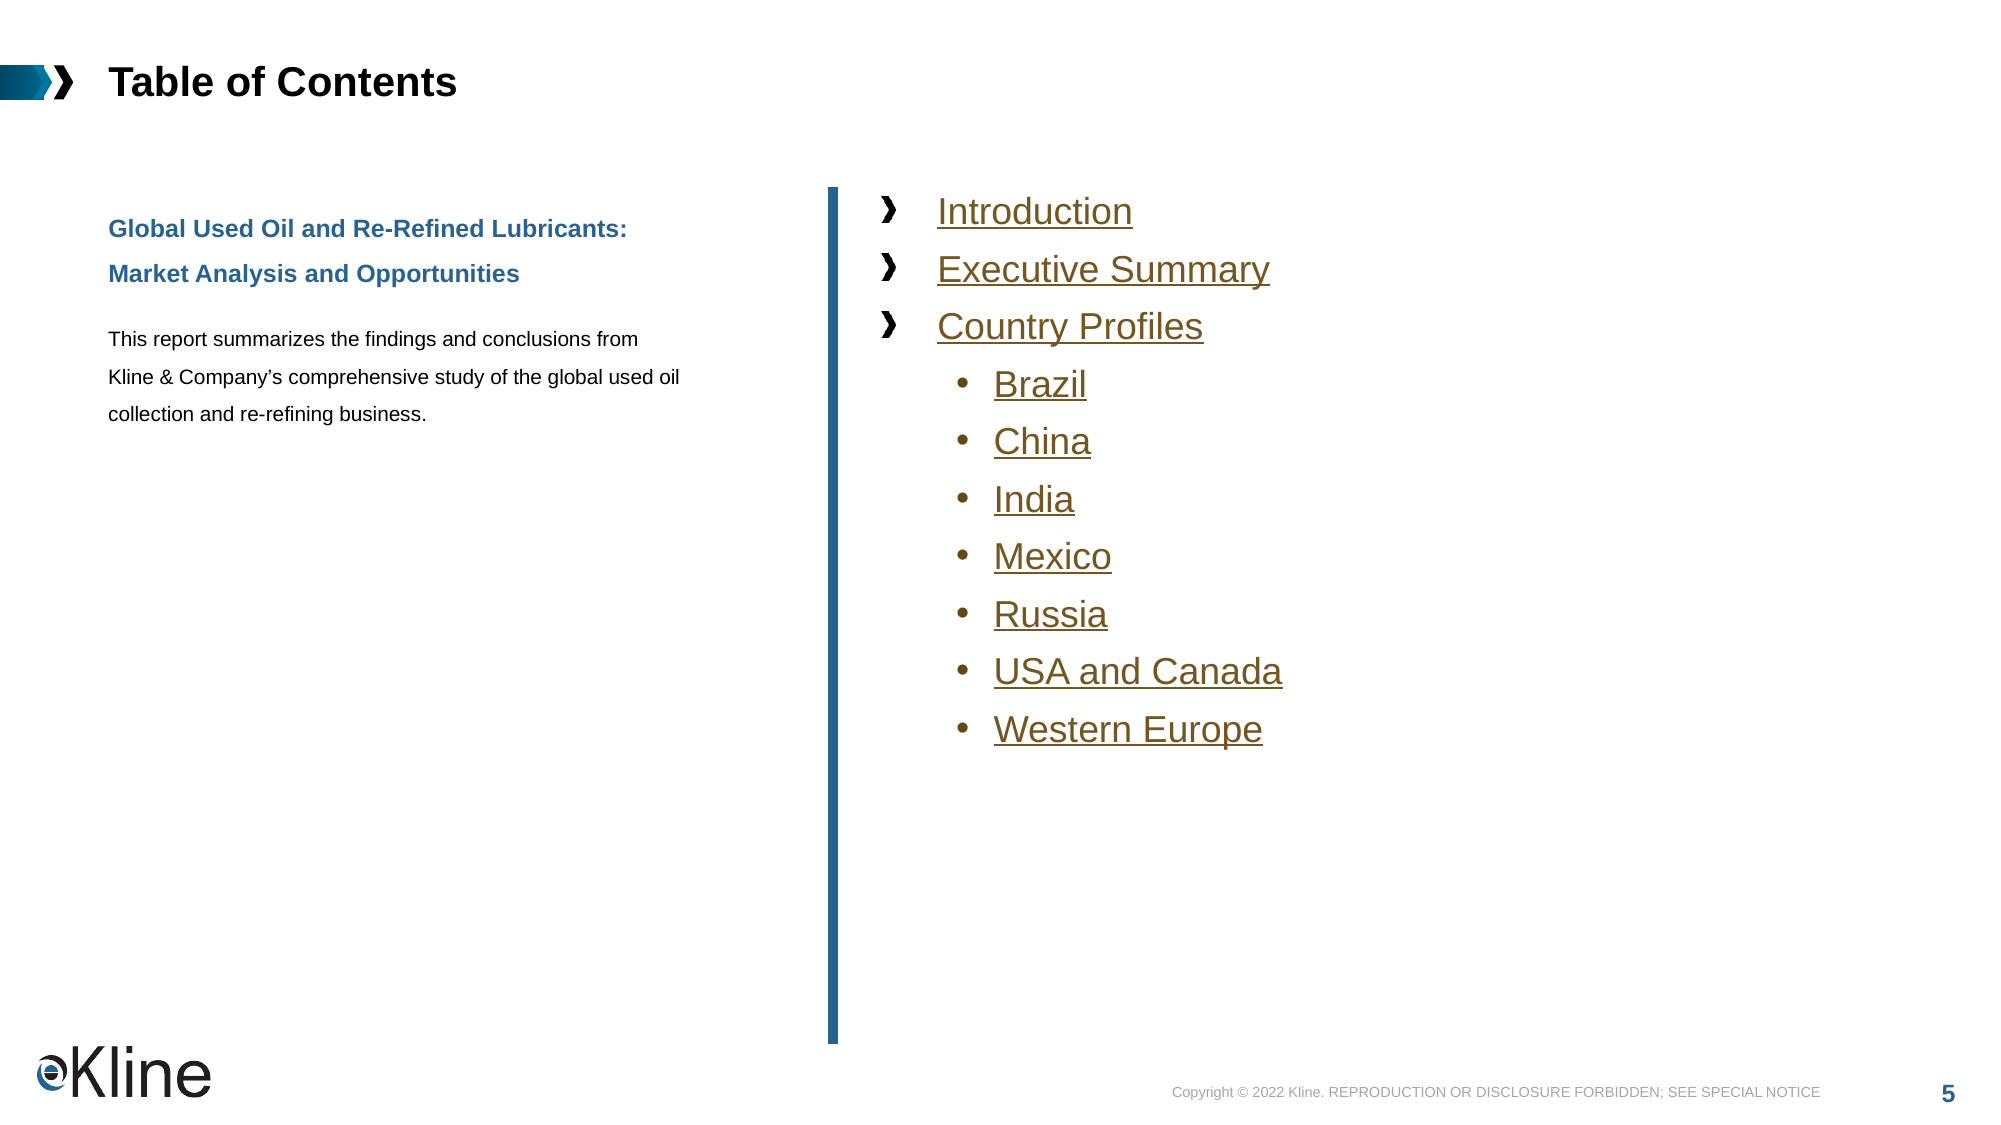

# Table of Contents
Introduction
Executive Summary
Country Profiles
Brazil
China
India
Mexico
Russia
USA and Canada
Western Europe
Global Used Oil and Re-Refined Lubricants: Market Analysis and Opportunities
This report summarizes the findings and conclusions from Kline & Company’s comprehensive study of the global used oil collection and re-refining business.